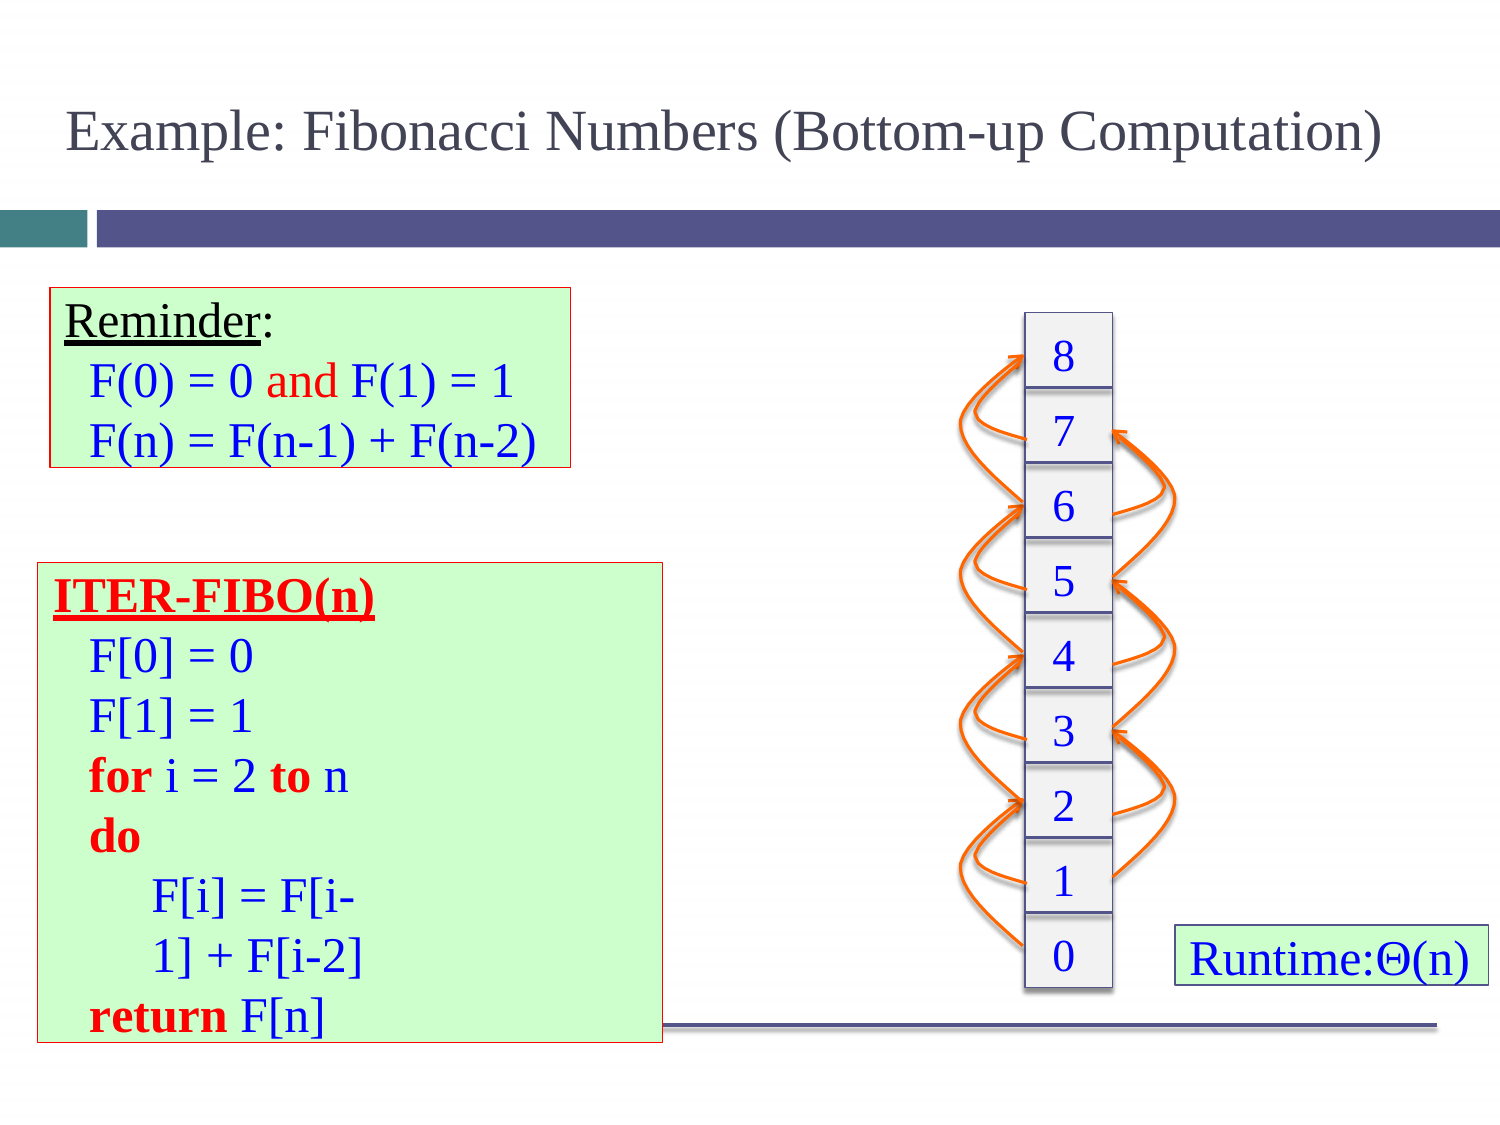

# Example: Fibonacci Numbers (Bottom-up Computation)
Reminder:
F(0) = 0 and F(1) = 1 F(n) = F(n-1) + F(n-2)

8
7
6
5
4
3
2
1

ITER-FIBO(n)
F[0] = 0
F[1] = 1
for i = 2 to n do
F[i] = F[i-1] + F[i-2]
return F[n]

Runtime:Θ(n)
0